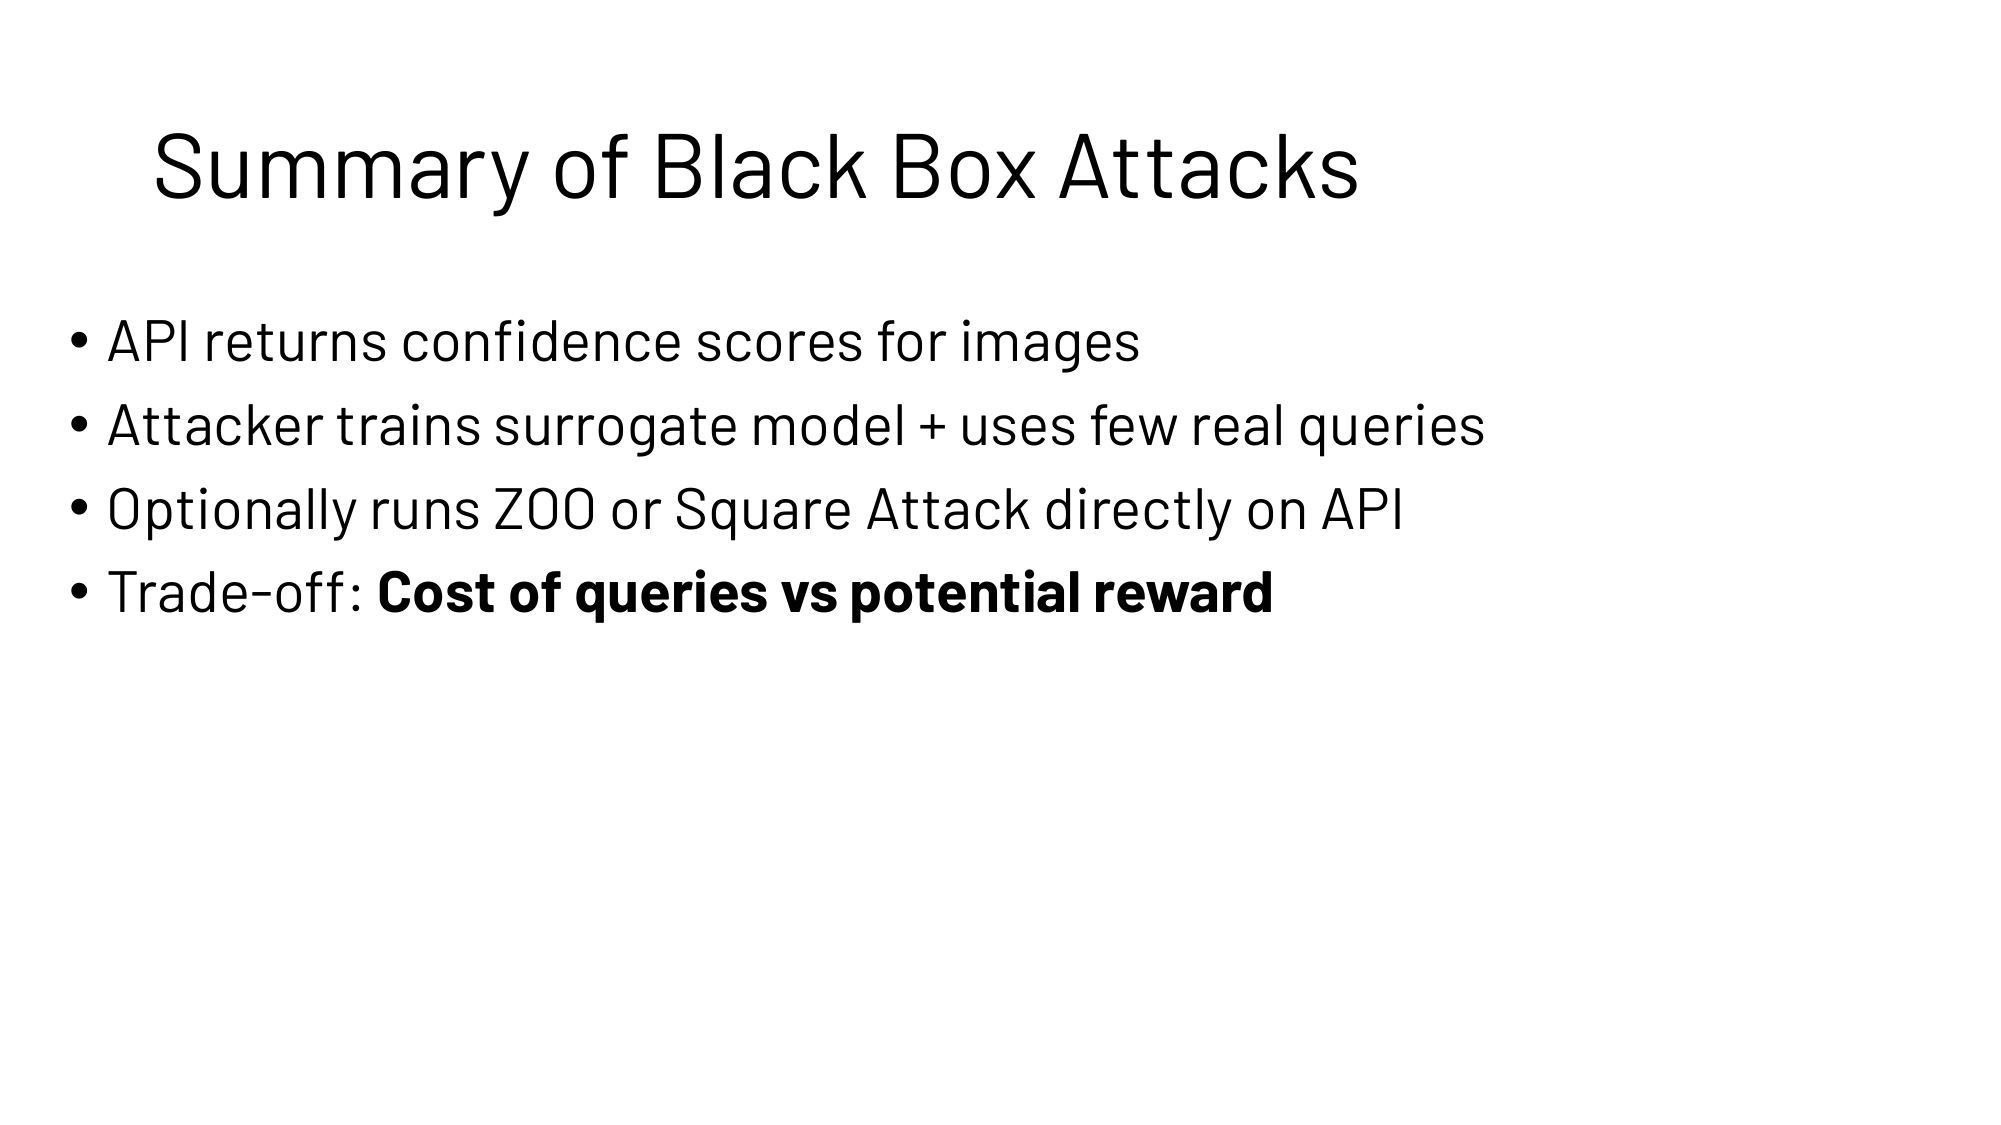

# Summary of Black Box Attacks
API returns confidence scores for images
Attacker trains surrogate model + uses few real queries
Optionally runs ZOO or Square Attack directly on API
Trade-off: Cost of queries vs potential reward